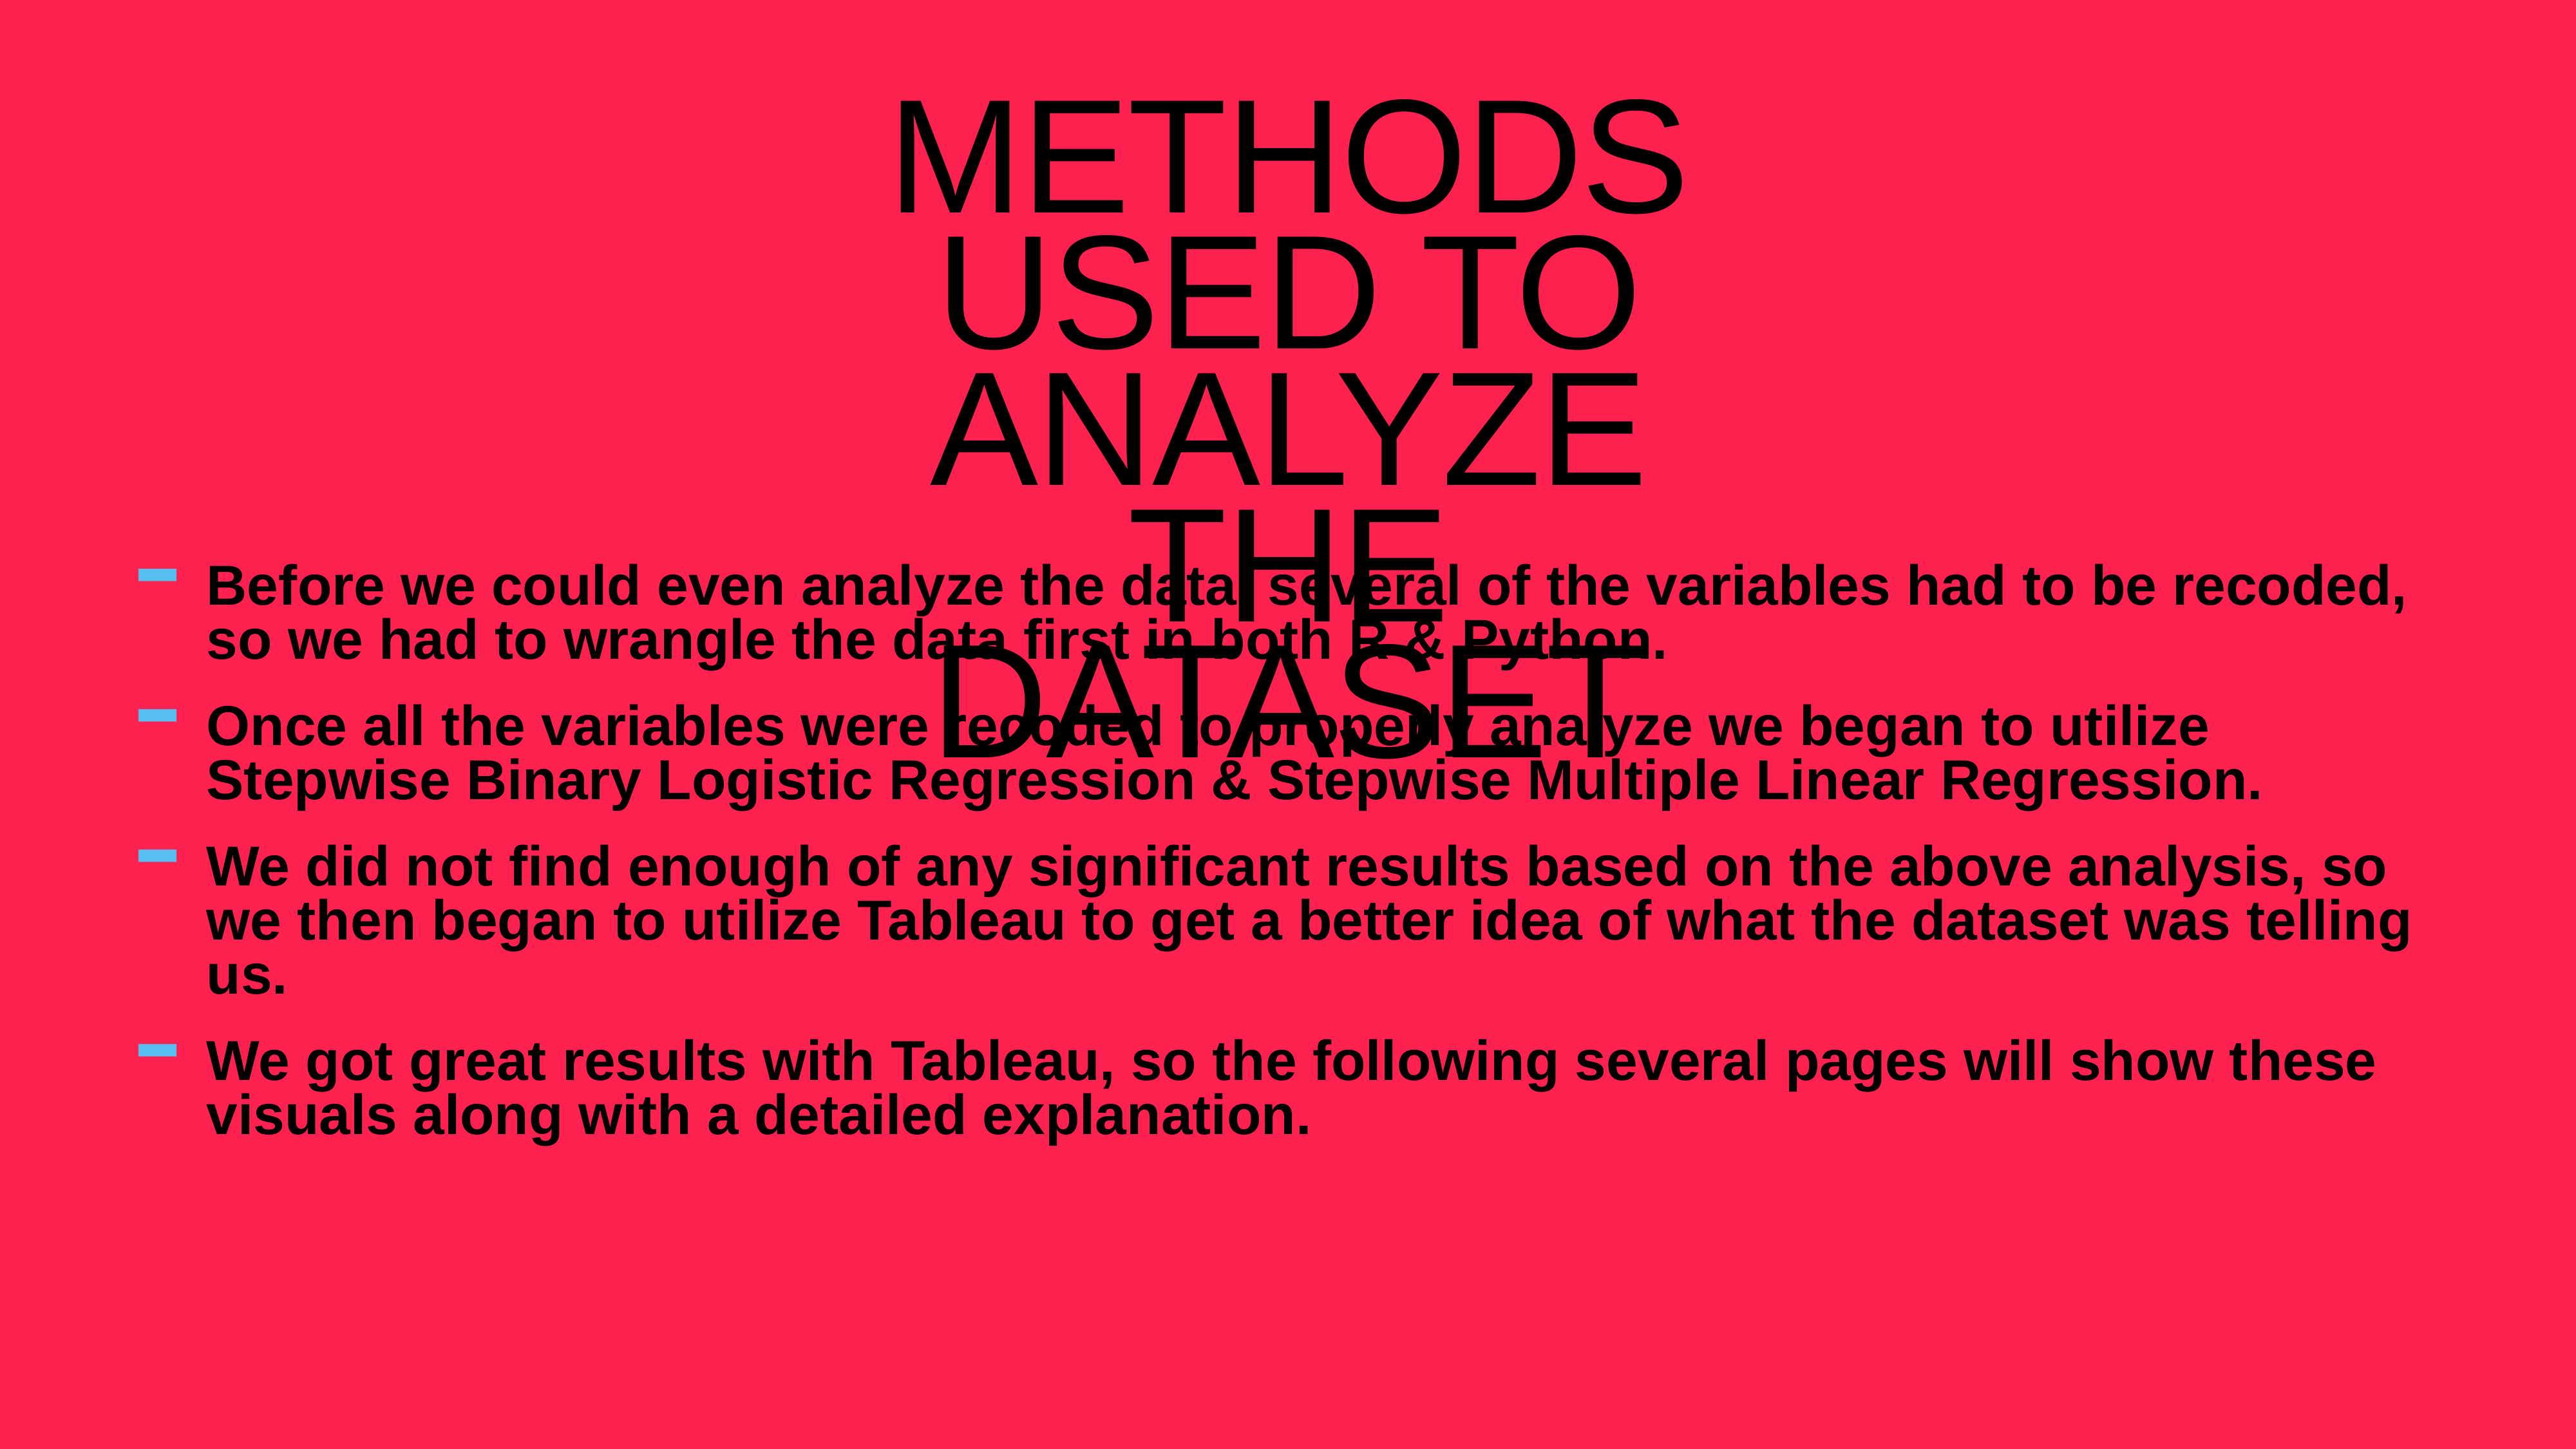

Methods used to analyze the dataset
Before we could even analyze the data, several of the variables had to be recoded, so we had to wrangle the data first in both R & Python.
Once all the variables were recoded to properly analyze we began to utilize Stepwise Binary Logistic Regression & Stepwise Multiple Linear Regression.
We did not find enough of any significant results based on the above analysis, so we then began to utilize Tableau to get a better idea of what the dataset was telling us.
We got great results with Tableau, so the following several pages will show these visuals along with a detailed explanation.